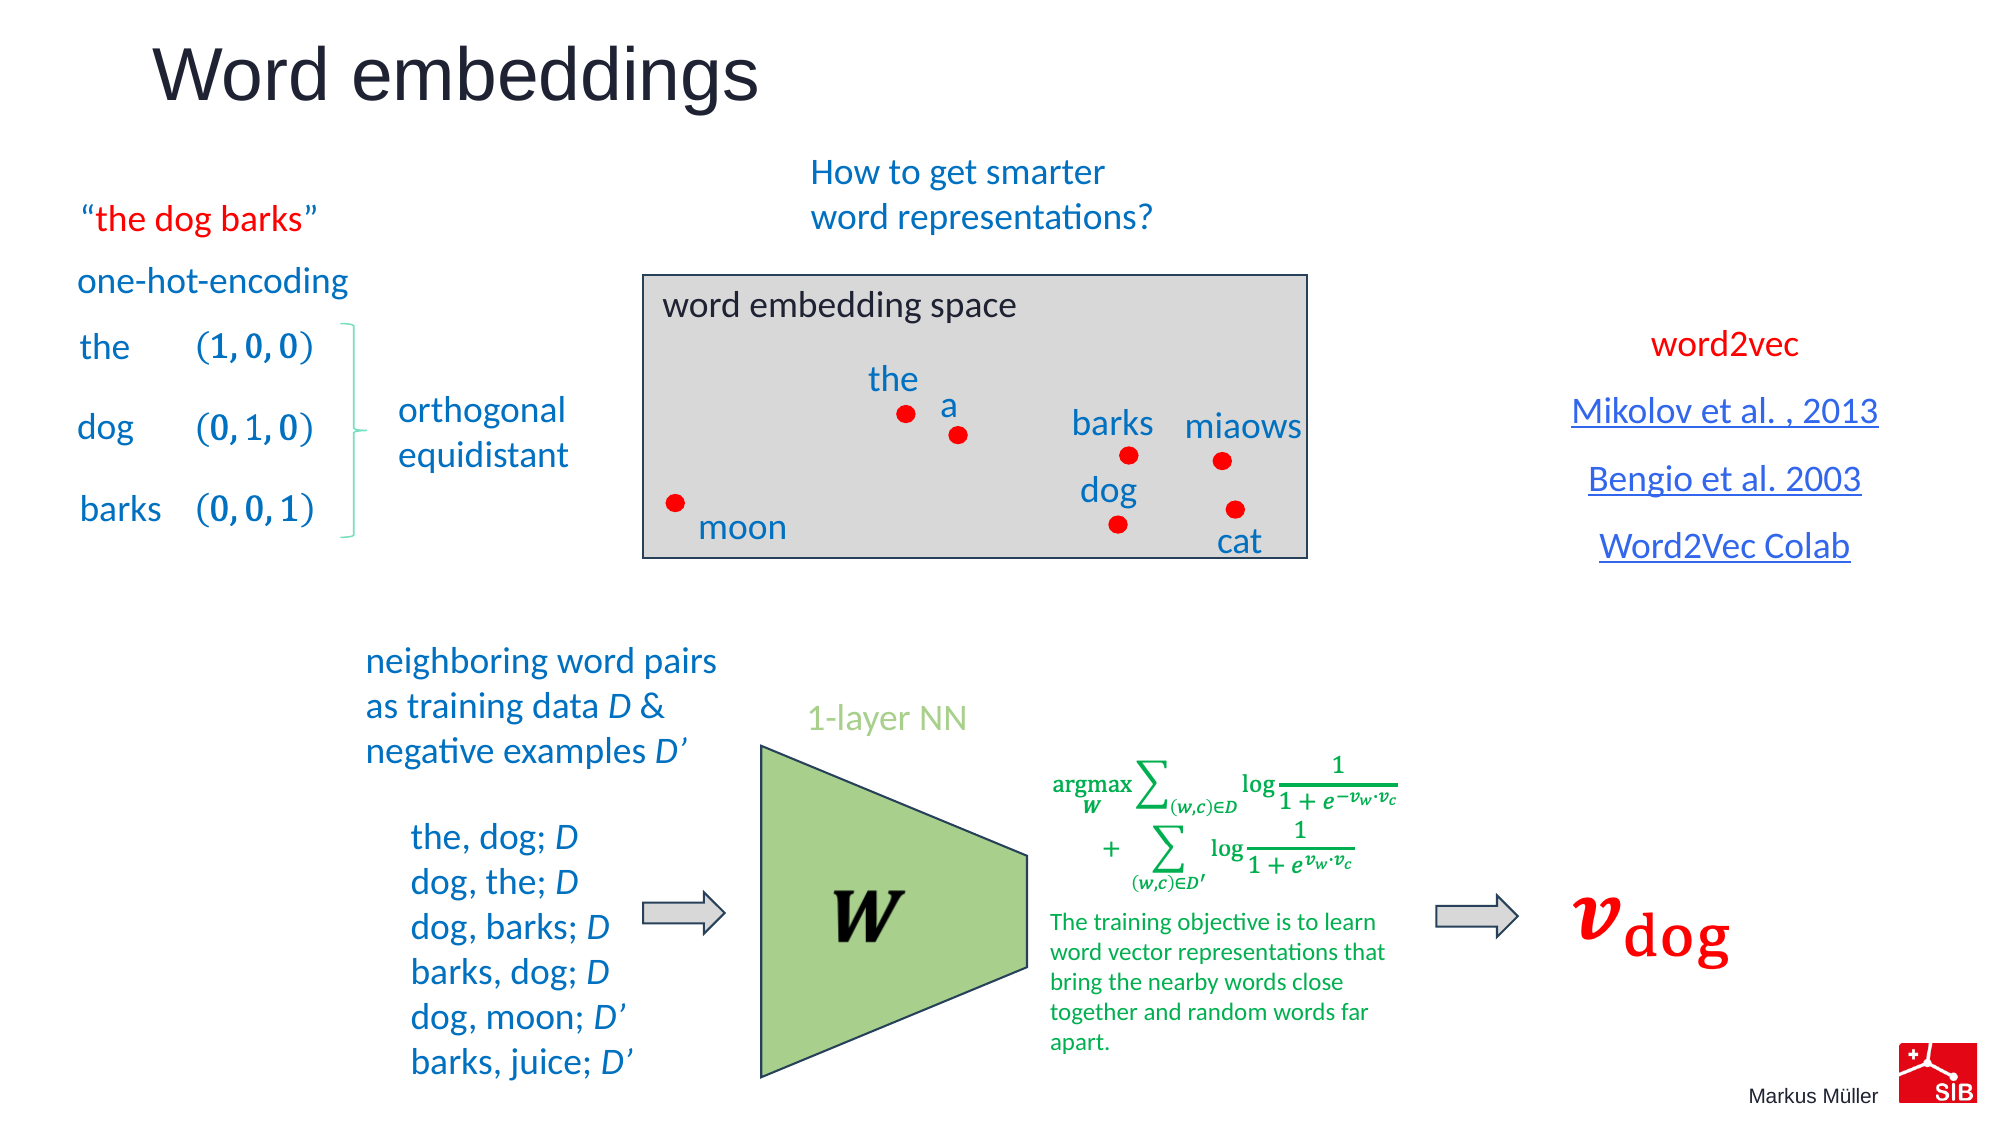

# Word embeddings
How to get smarter
word representations?
word embedding space

the

a

barks

miaows

dog

moon

cat
“the dog barks”
one-hot-encoding
the

dog

barks

orthogonal
equidistant
word2vec
Mikolov et al. , 2013
Bengio et al. 2003
Word2Vec Colab
neighboring word pairs
as training data D &
negative examples D’
1-layer NN

the, dog; D
dog, the; D
dog, barks; D
barks, dog; D
dog, moon; D’
barks, juice; D’

The training objective is to learn
word vector representations that
bring the nearby words close
together and random words far
apart.
Markus Müller